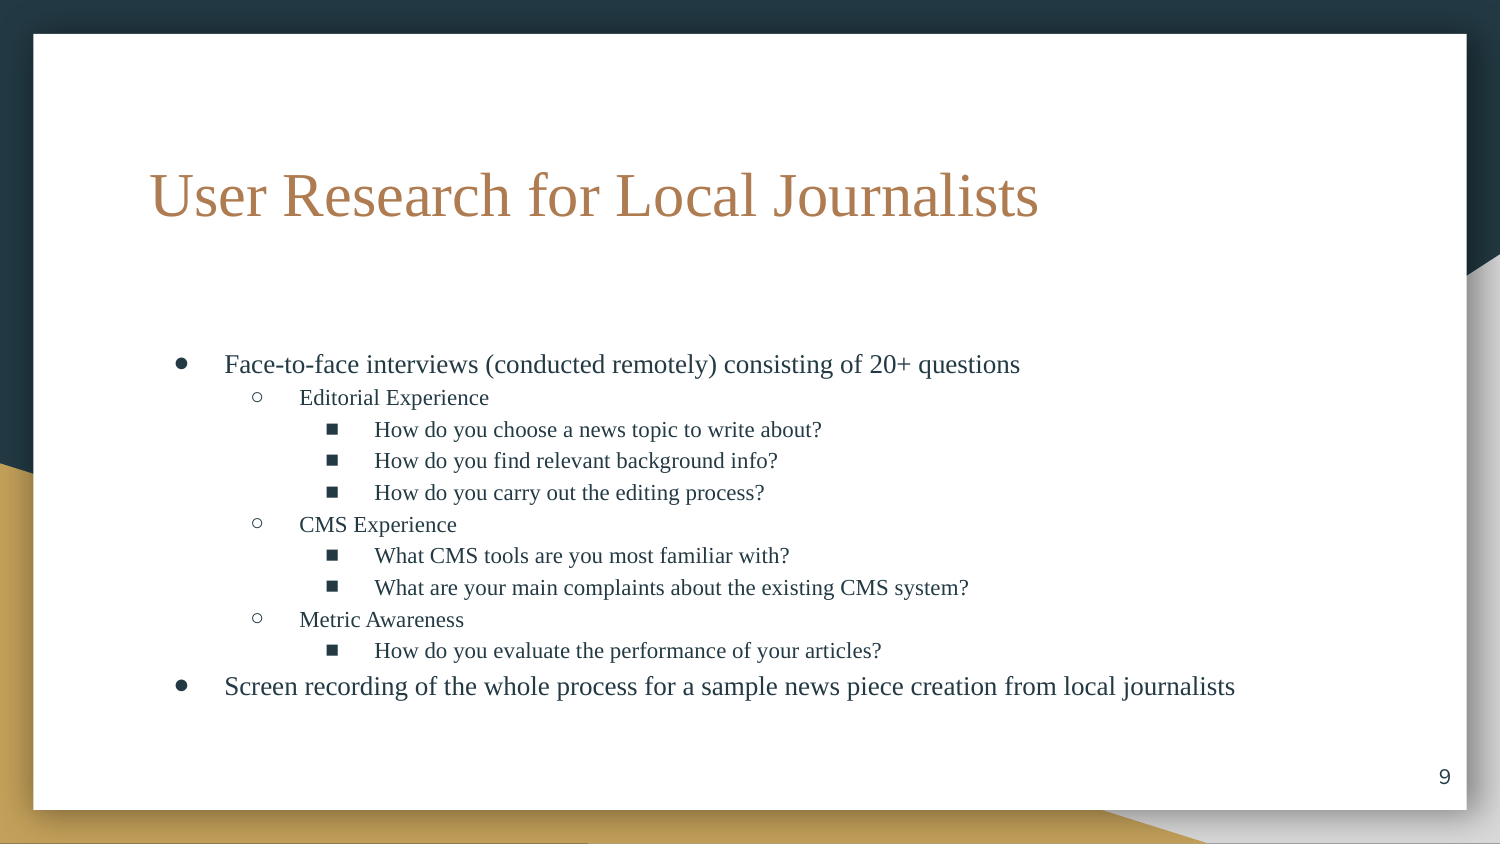

# User Research for Local Journalists
Face-to-face interviews (conducted remotely) consisting of 20+ questions
Editorial Experience
How do you choose a news topic to write about?
How do you find relevant background info?
How do you carry out the editing process?
CMS Experience
What CMS tools are you most familiar with?
What are your main complaints about the existing CMS system?
Metric Awareness
How do you evaluate the performance of your articles?
Screen recording of the whole process for a sample news piece creation from local journalists
9